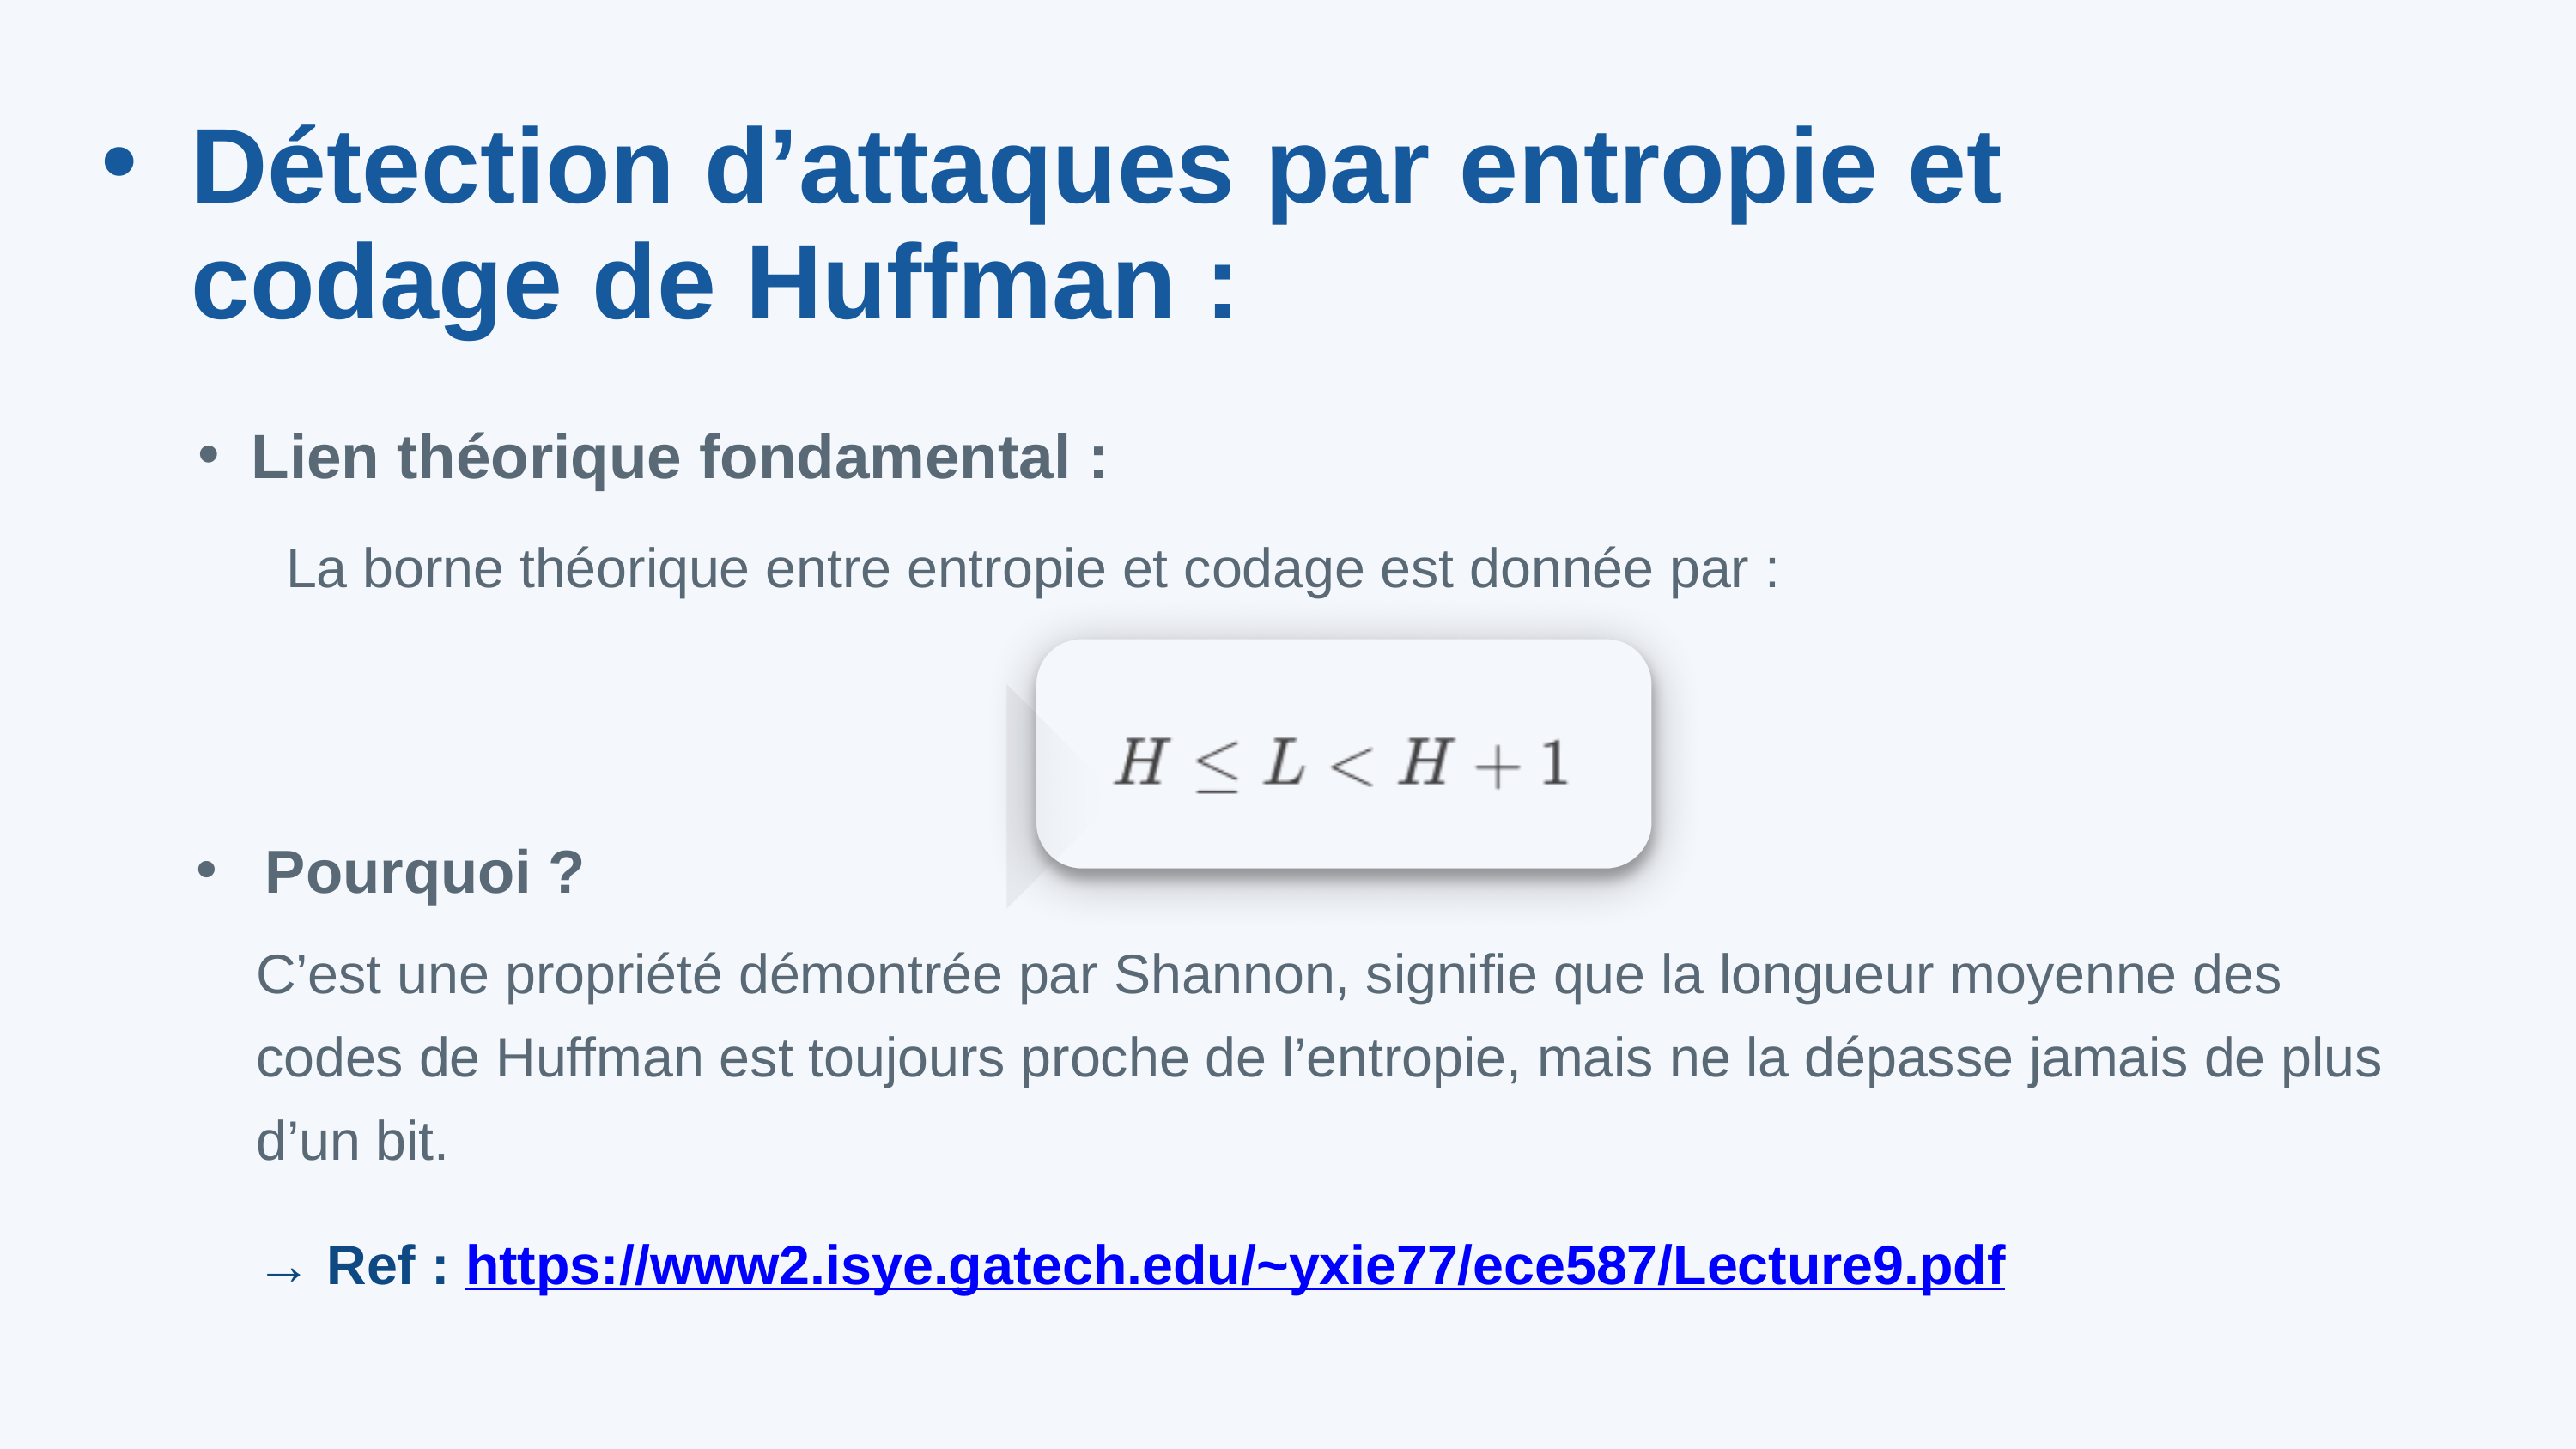

Détection d’attaques par entropie et codage de Huffman :
Lien théorique fondamental :
La borne théorique entre entropie et codage est donnée par :

 Pourquoi ?
C’est une propriété démontrée par Shannon, signifie que la longueur moyenne des codes de Huffman est toujours proche de l’entropie, mais ne la dépasse jamais de plus d’un bit.
→ Ref : https://www2.isye.gatech.edu/~yxie77/ece587/Lecture9.pdf